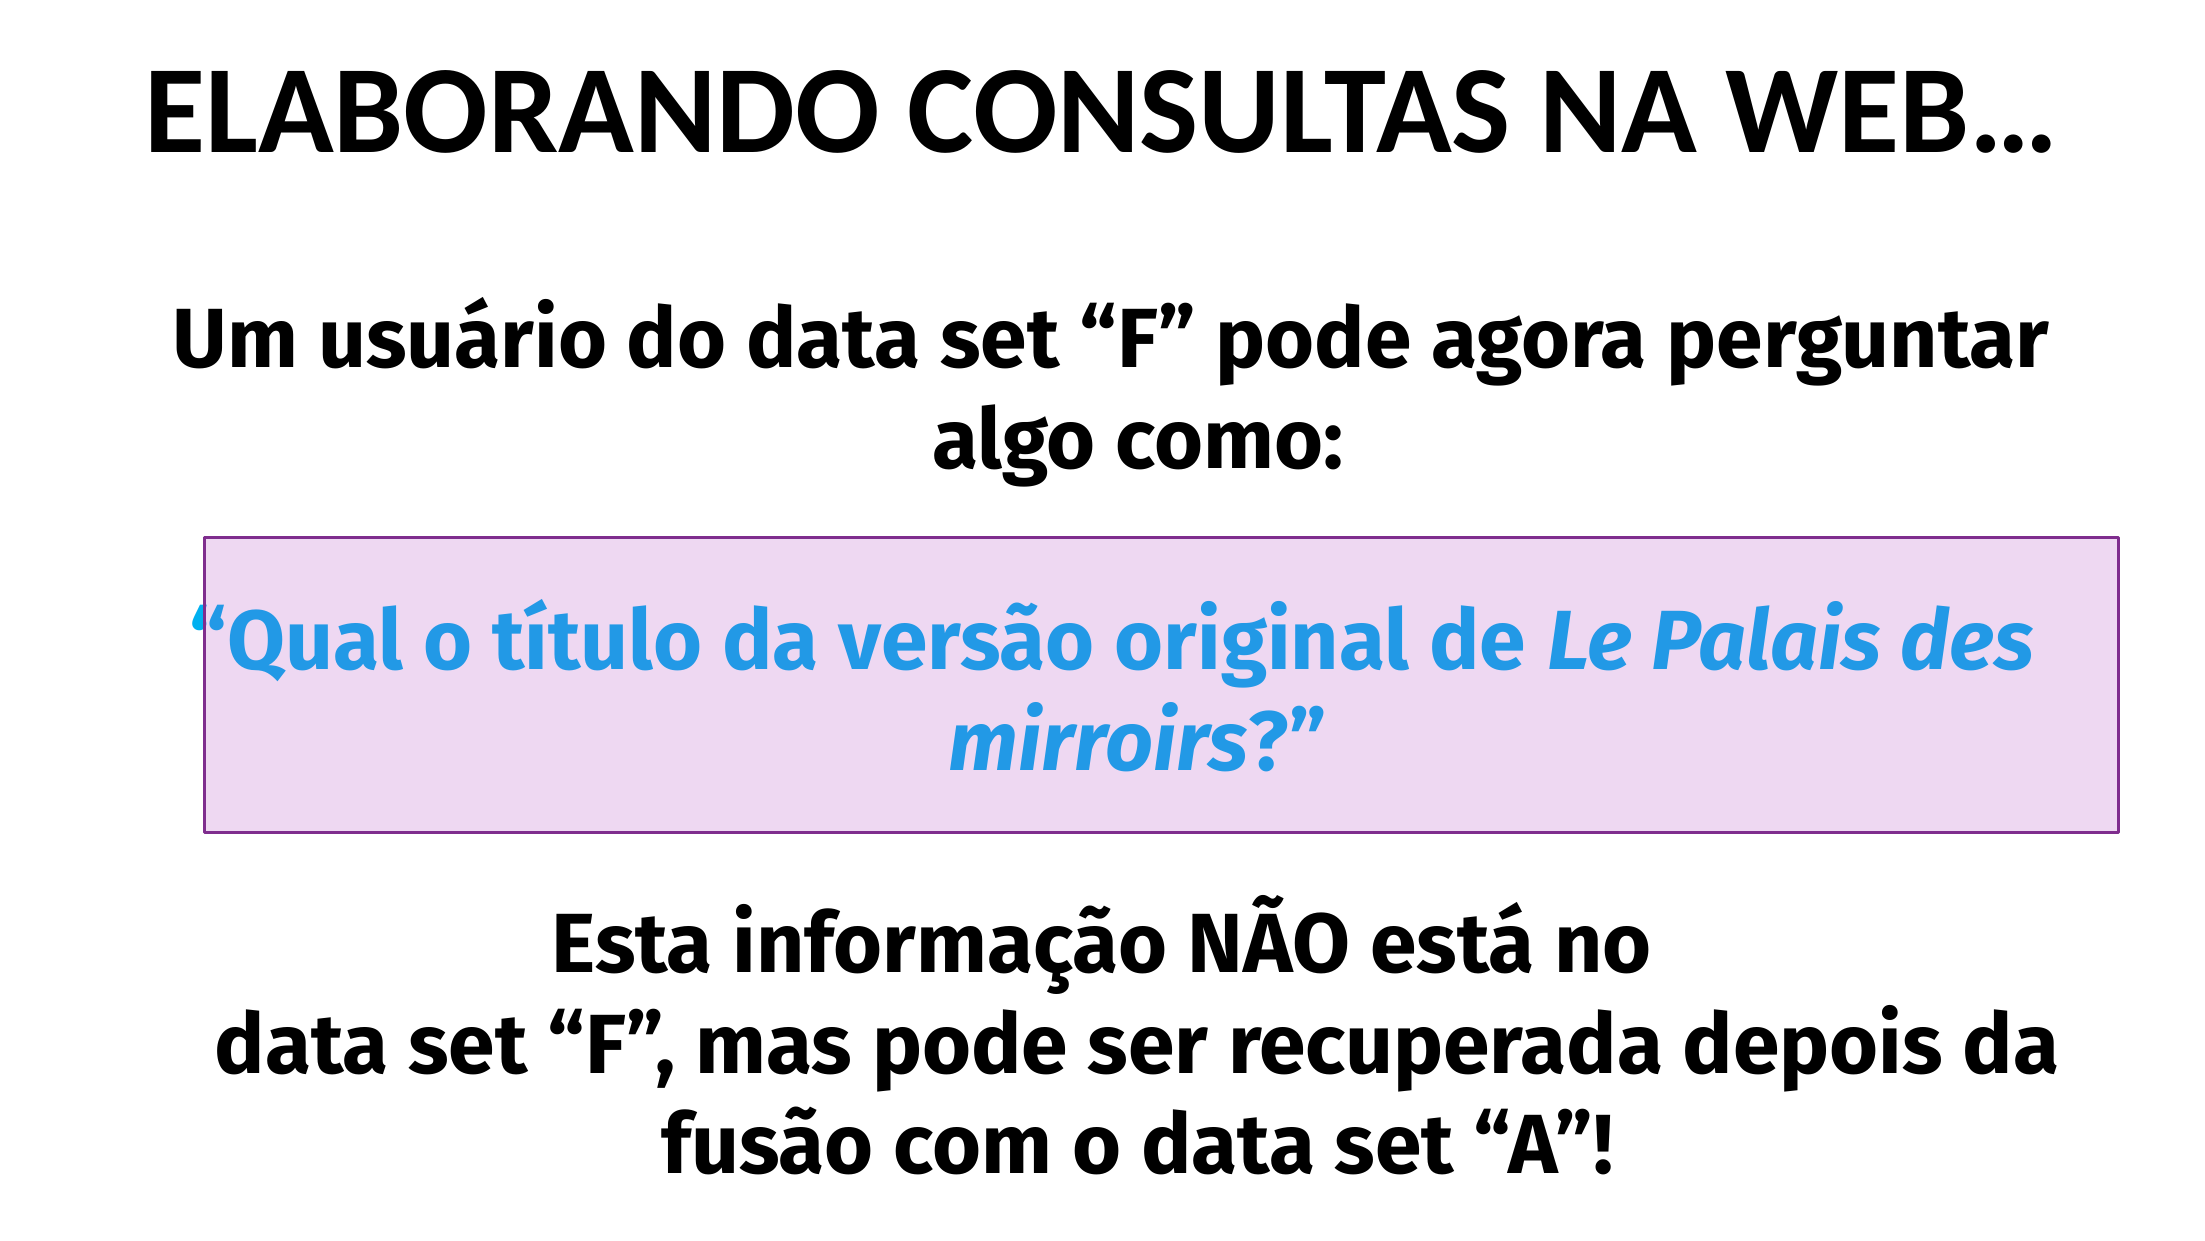

# Elaborando consultas na WEB…
Um usuário do data set “F” pode agora perguntar algo como:

“Qual o título da versão original de Le Palais des mirroirs?”

Esta informação NÃO está no
data set “F”, mas pode ser recuperada depois da fusão com o data set “A”!